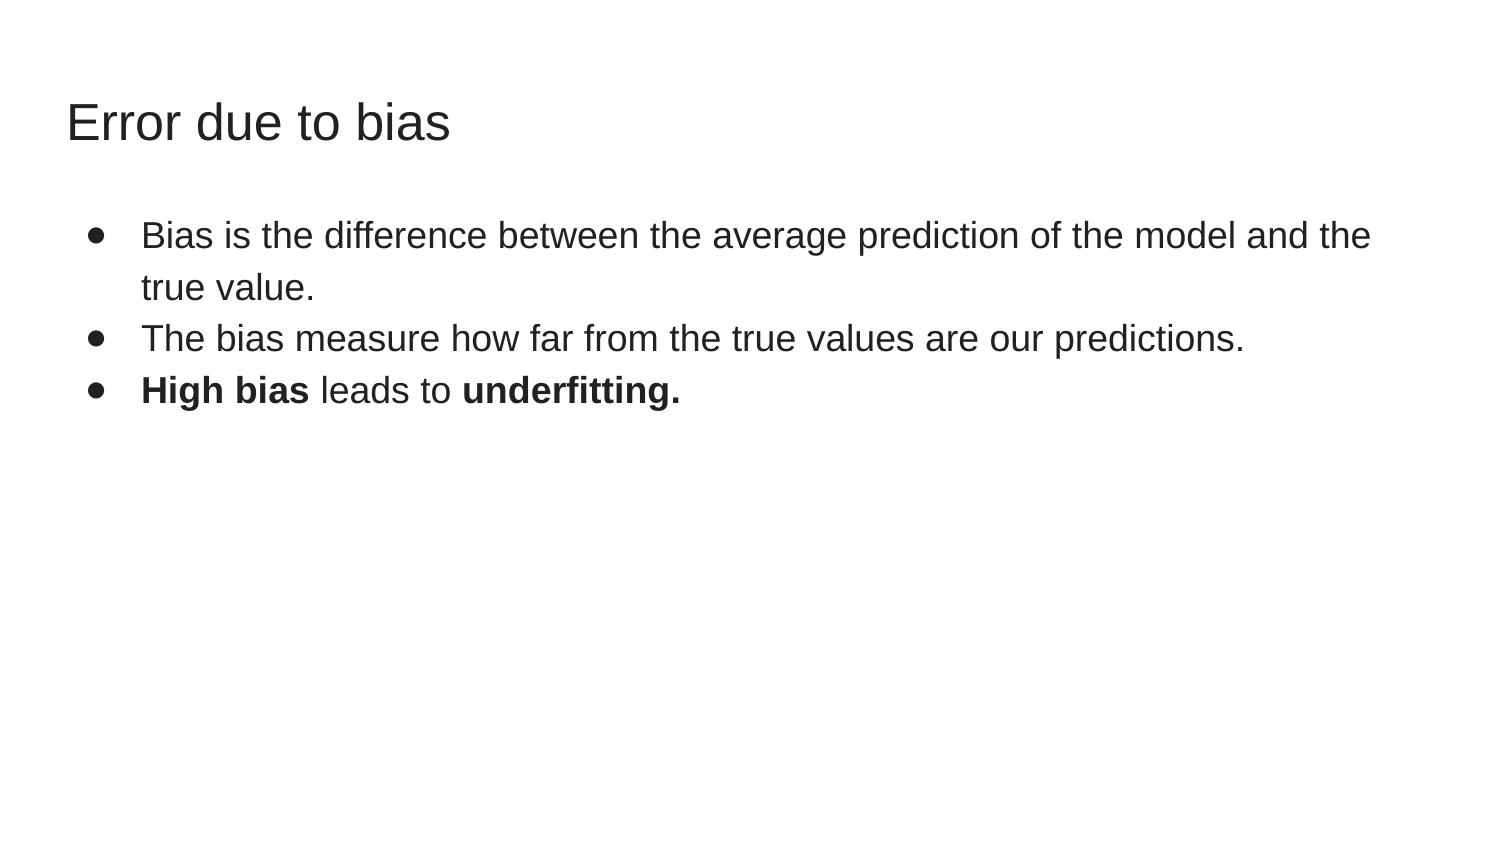

# Error due to bias
Bias is the difference between the average prediction of the model and the true value.
The bias measure how far from the true values are our predictions.
High bias leads to underfitting.